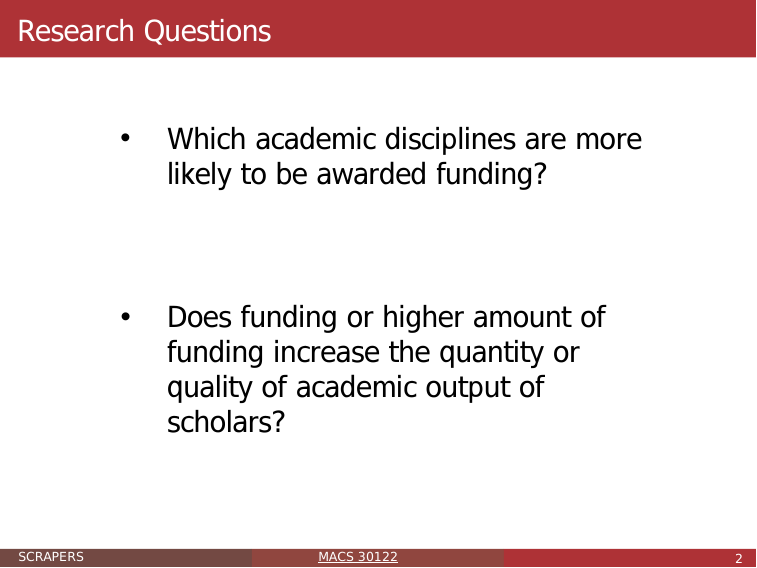

Research Questions
Which academic disciplines are more likely to be awarded funding?
# Does funding or higher amount of funding increase the quantity or quality of academic output of scholars?
SCRAPERS
MACS 30122
2